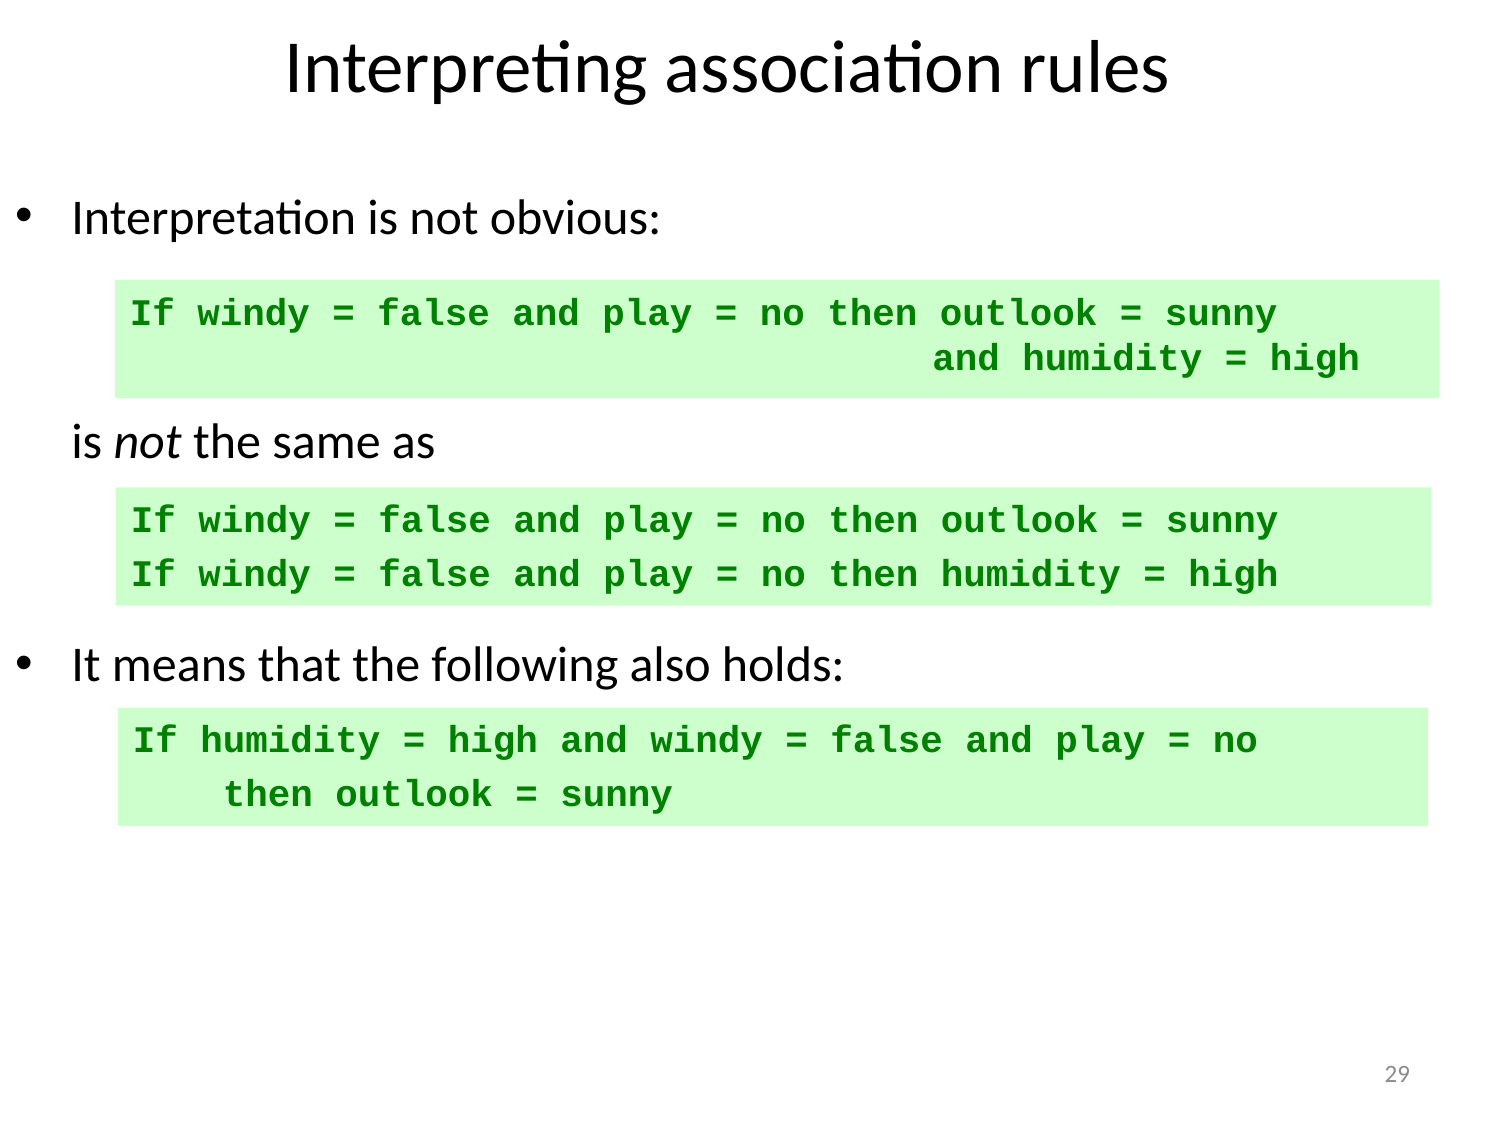

Interpreting association rules
Interpretation is not obvious:

	is not the same as

It means that the following also holds:
If windy = false and play = no then outlook = sunny 					         and humidity = high

If windy = false and play = no then outlook = sunny
If windy = false and play = no then humidity = high

If humidity = high and windy = false and play = no
    then outlook = sunny

29